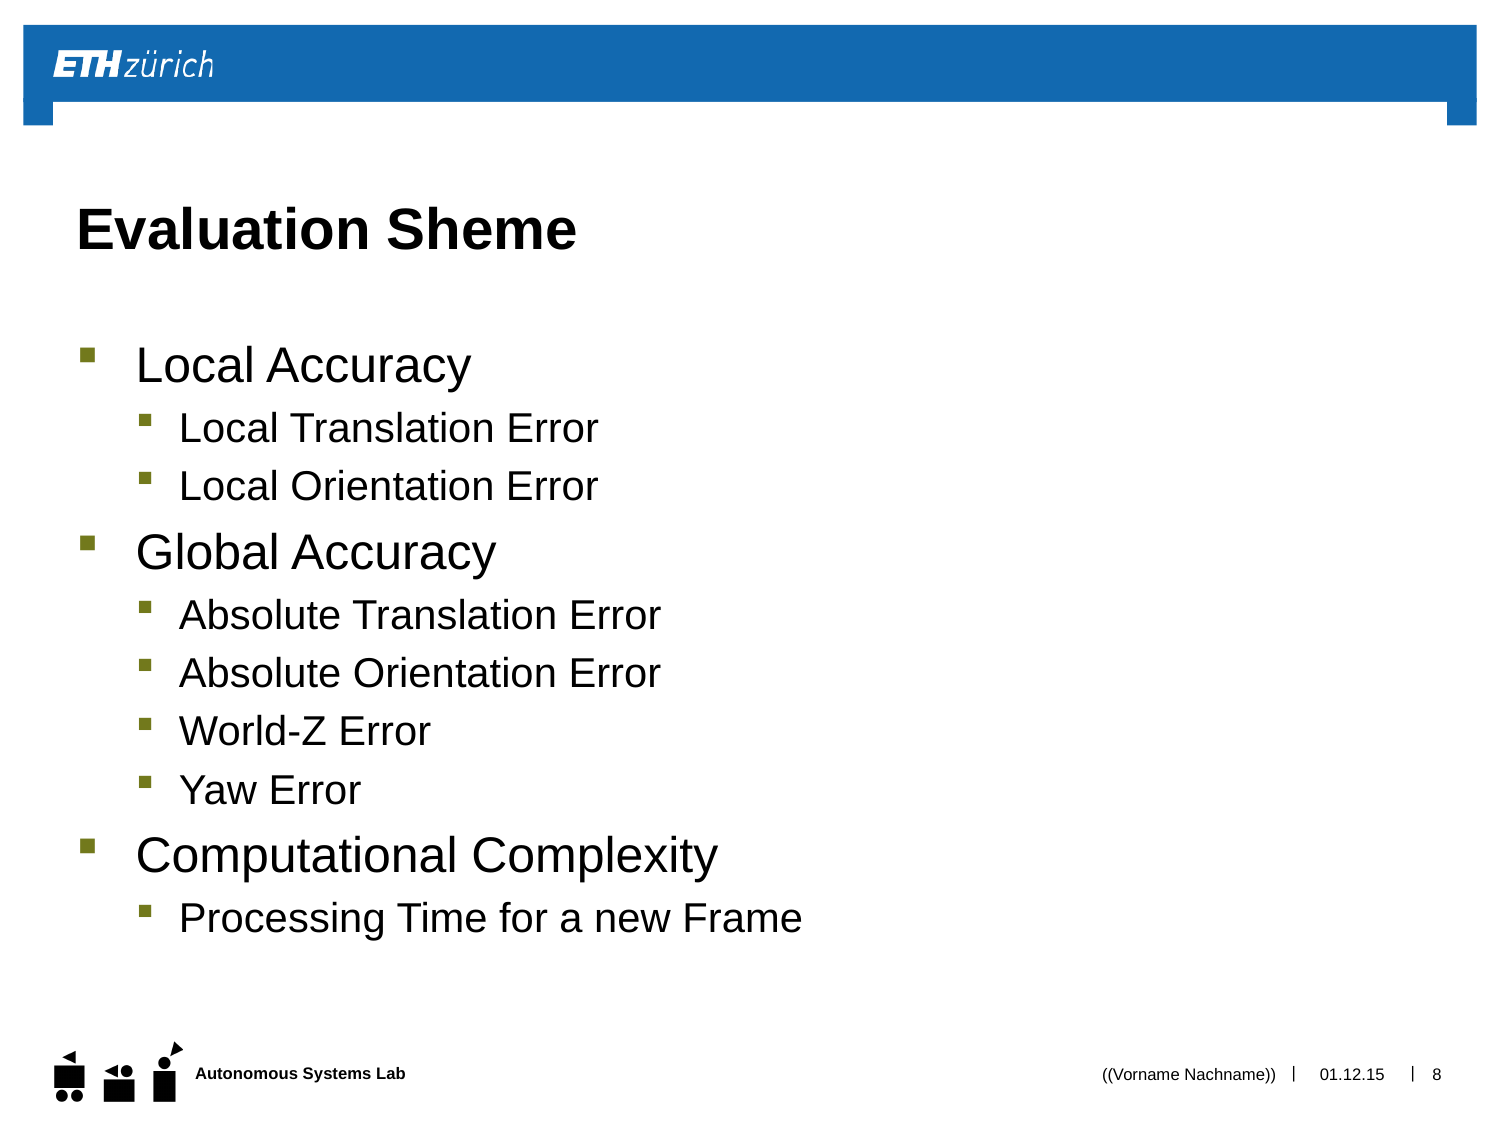

# Evaluation Sheme
Local Accuracy
Local Translation Error
Local Orientation Error
Global Accuracy
Absolute Translation Error
Absolute Orientation Error
World-Z Error
Yaw Error
Computational Complexity
Processing Time for a new Frame
((Vorname Nachname))
01.12.15
8